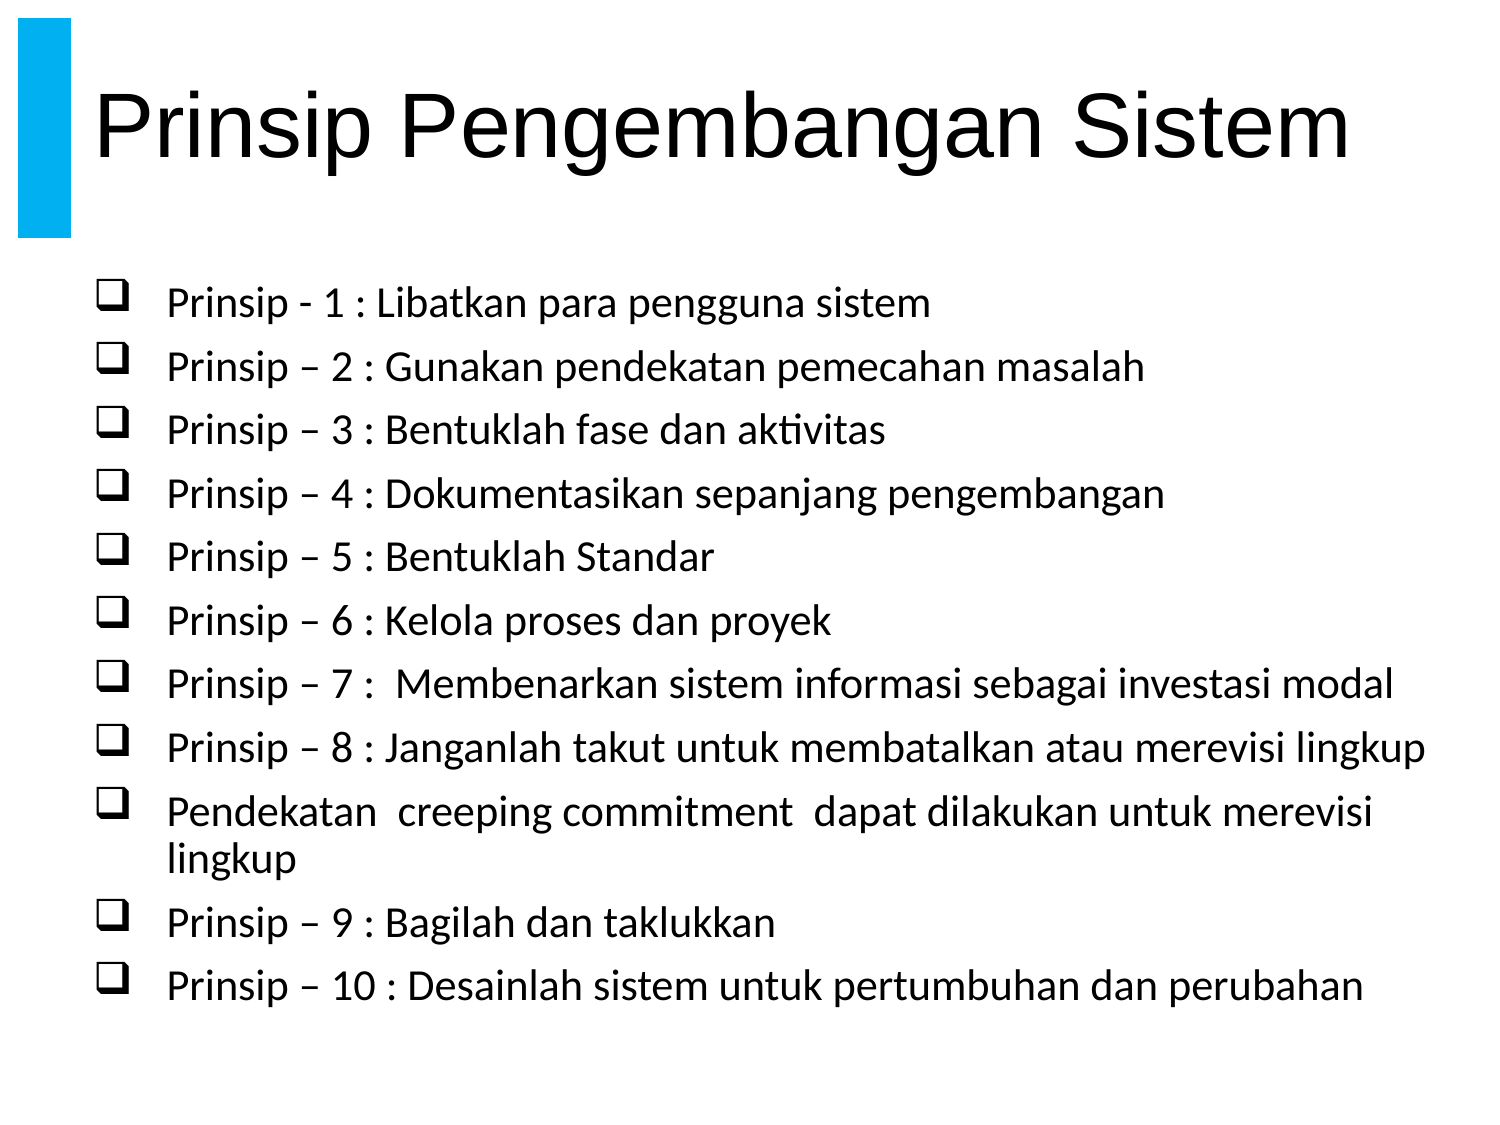

# Prinsip Pengembangan Sistem
Prinsip - 1 : Libatkan para pengguna sistem
Prinsip – 2 : Gunakan pendekatan pemecahan masalah
Prinsip – 3 : Bentuklah fase dan aktivitas
Prinsip – 4 : Dokumentasikan sepanjang pengembangan
Prinsip – 5 : Bentuklah Standar
Prinsip – 6 : Kelola proses dan proyek
Prinsip – 7 :  Membenarkan sistem informasi sebagai investasi modal
Prinsip – 8 : Janganlah takut untuk membatalkan atau merevisi lingkup
Pendekatan  creeping commitment  dapat dilakukan untuk merevisi lingkup
Prinsip – 9 : Bagilah dan taklukkan
Prinsip – 10 : Desainlah sistem untuk pertumbuhan dan perubahan